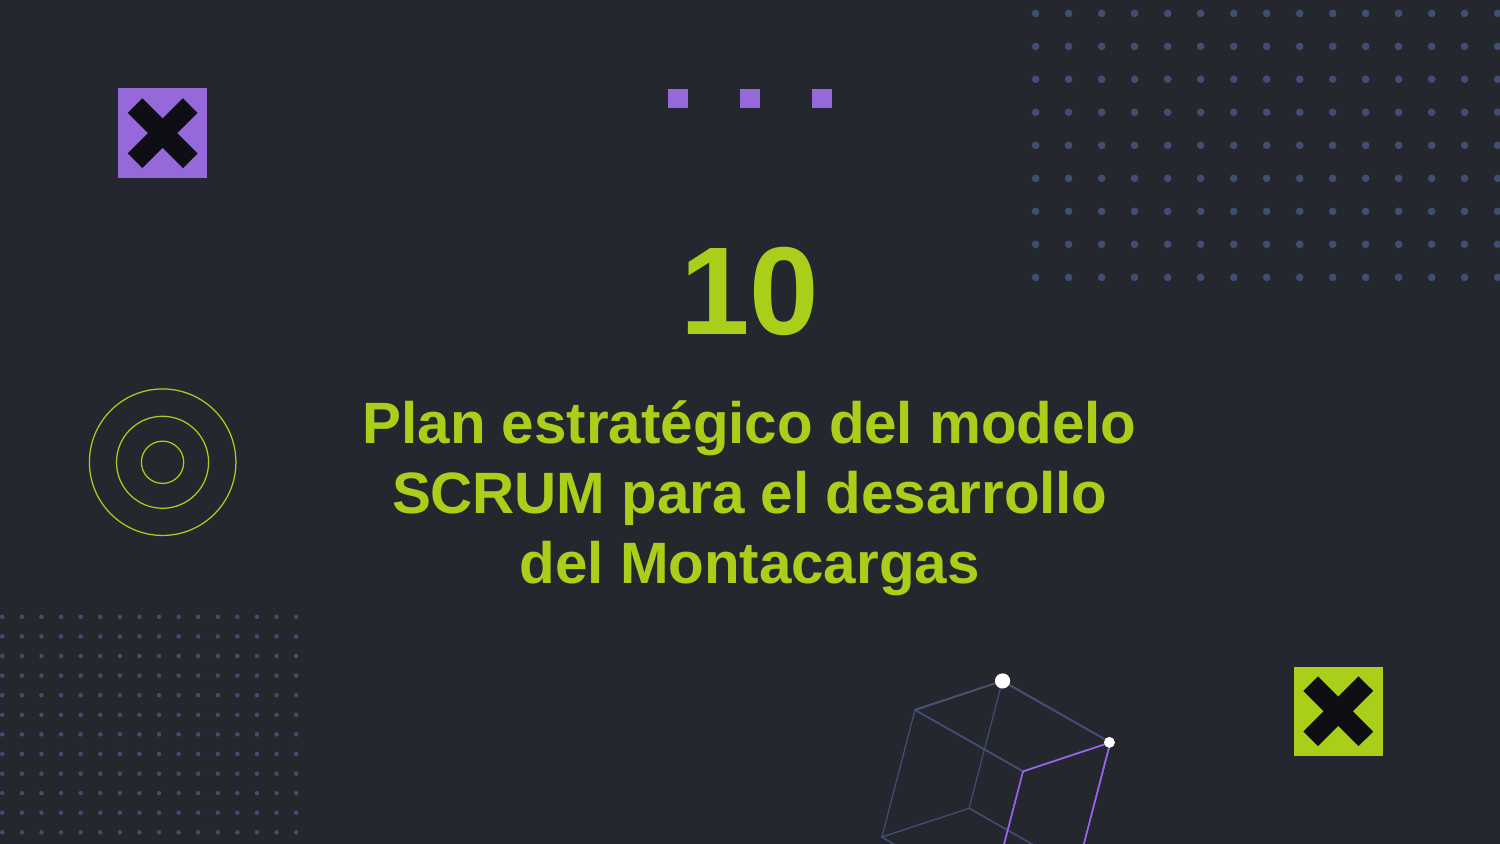

10
# Plan estratégico del modelo SCRUM para el desarrollo del Montacargas